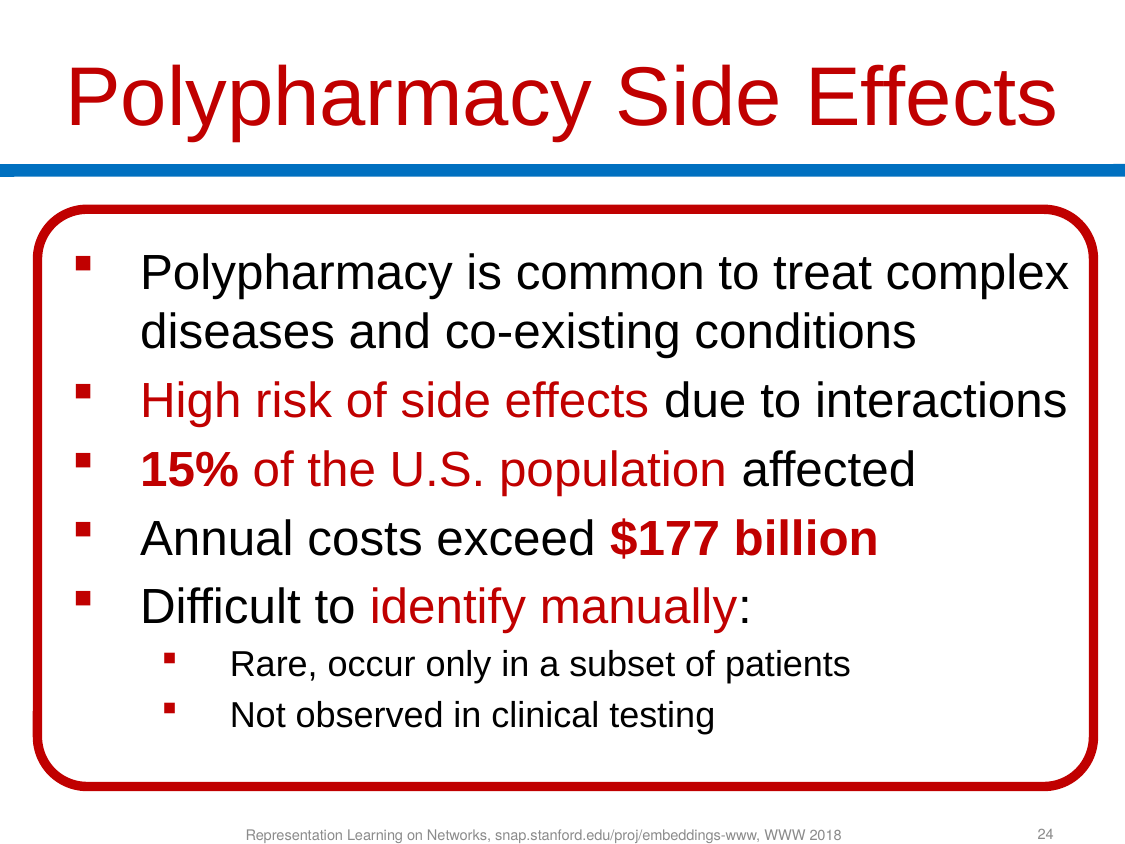

# Polypharmacy Side Effects
s
Polypharmacy is common to treat complex diseases and co-existing conditions
High risk of side effects due to interactions
15% of the U.S. population affected
Annual costs exceed $177 billion
Difficult to identify manually:
Rare, occur only in a subset of patients
Not observed in clinical testing
24
Representation Learning on Networks, snap.stanford.edu/proj/embeddings-www, WWW 2018